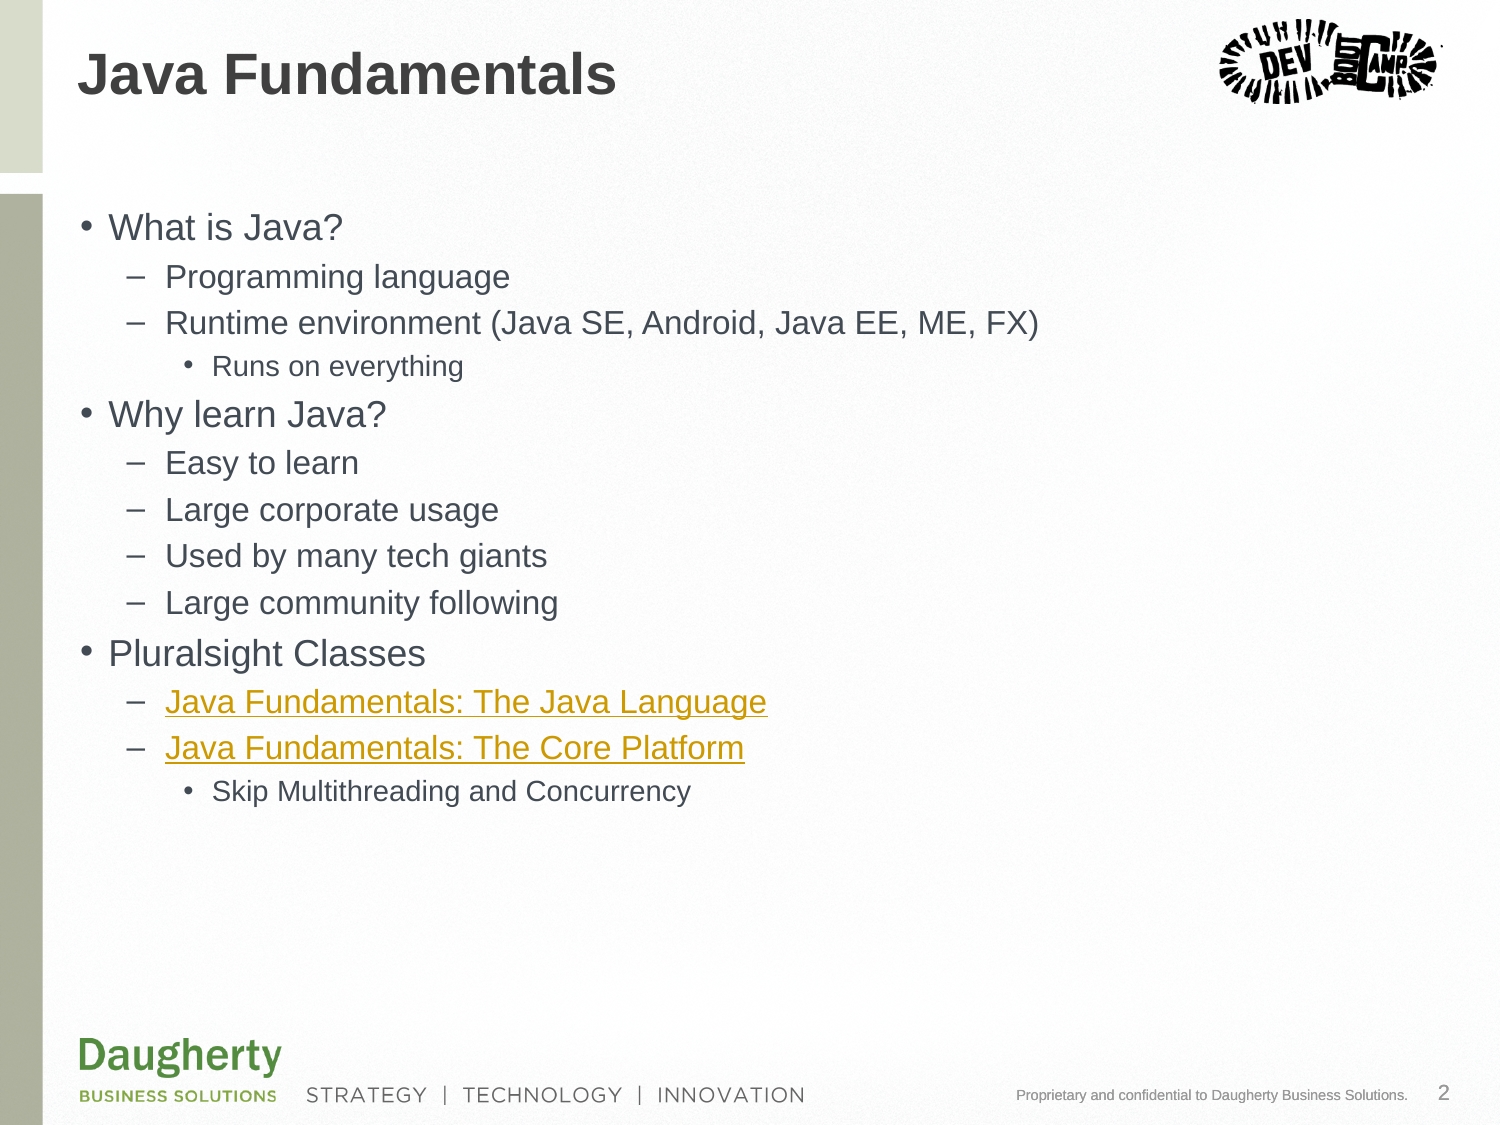

# Java Fundamentals

What is Java?
Programming language
Runtime environment (Java SE, Android, Java EE, ME, FX)
Runs on everything
Why learn Java?
Easy to learn
Large corporate usage
Used by many tech giants
Large community following
Pluralsight Classes
Java Fundamentals: The Java Language
Java Fundamentals: The Core Platform
Skip Multithreading and Concurrency
2
Proprietary and confidential to Daugherty Business Solutions.